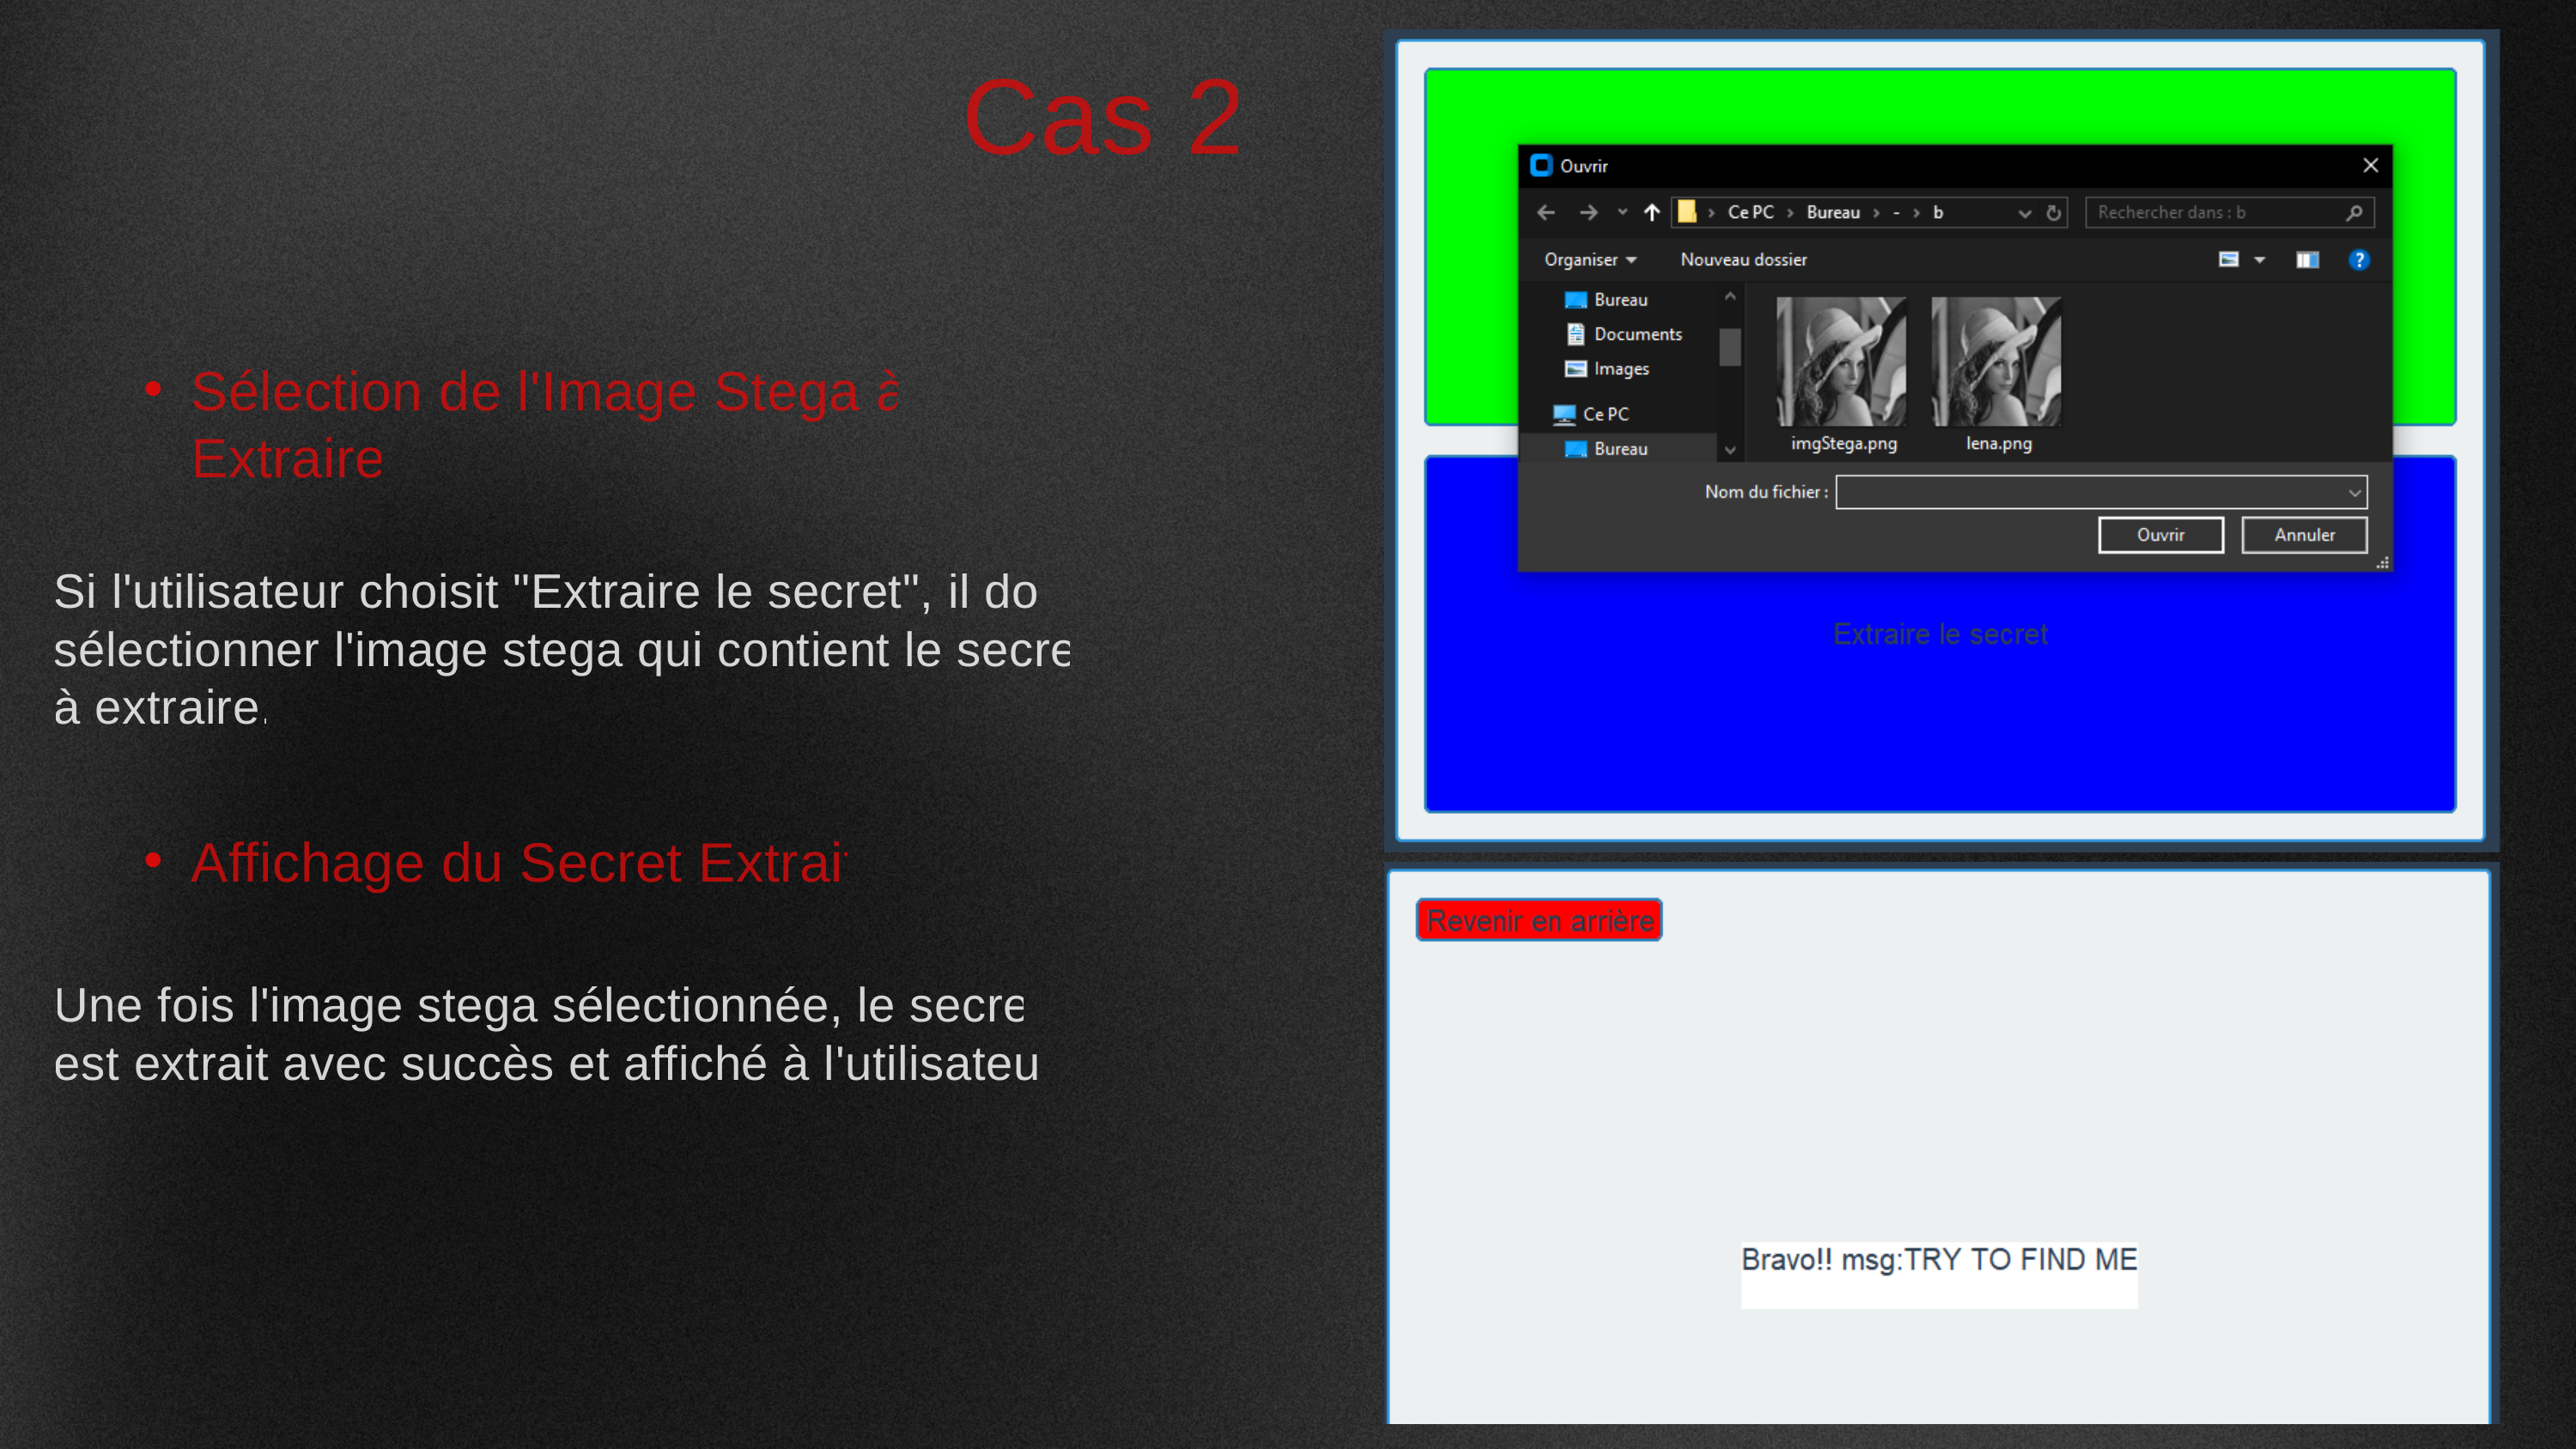

Cas 2
Sélection de l'Image Stega à Extraire
Si l'utilisateur choisit "Extraire le secret", il doit sélectionner l'image stega qui contient le secret à extraire.
Affichage du Secret Extrait

Une fois l'image stega sélectionnée, le secret est extrait avec succès et affiché à l'utilisateur.